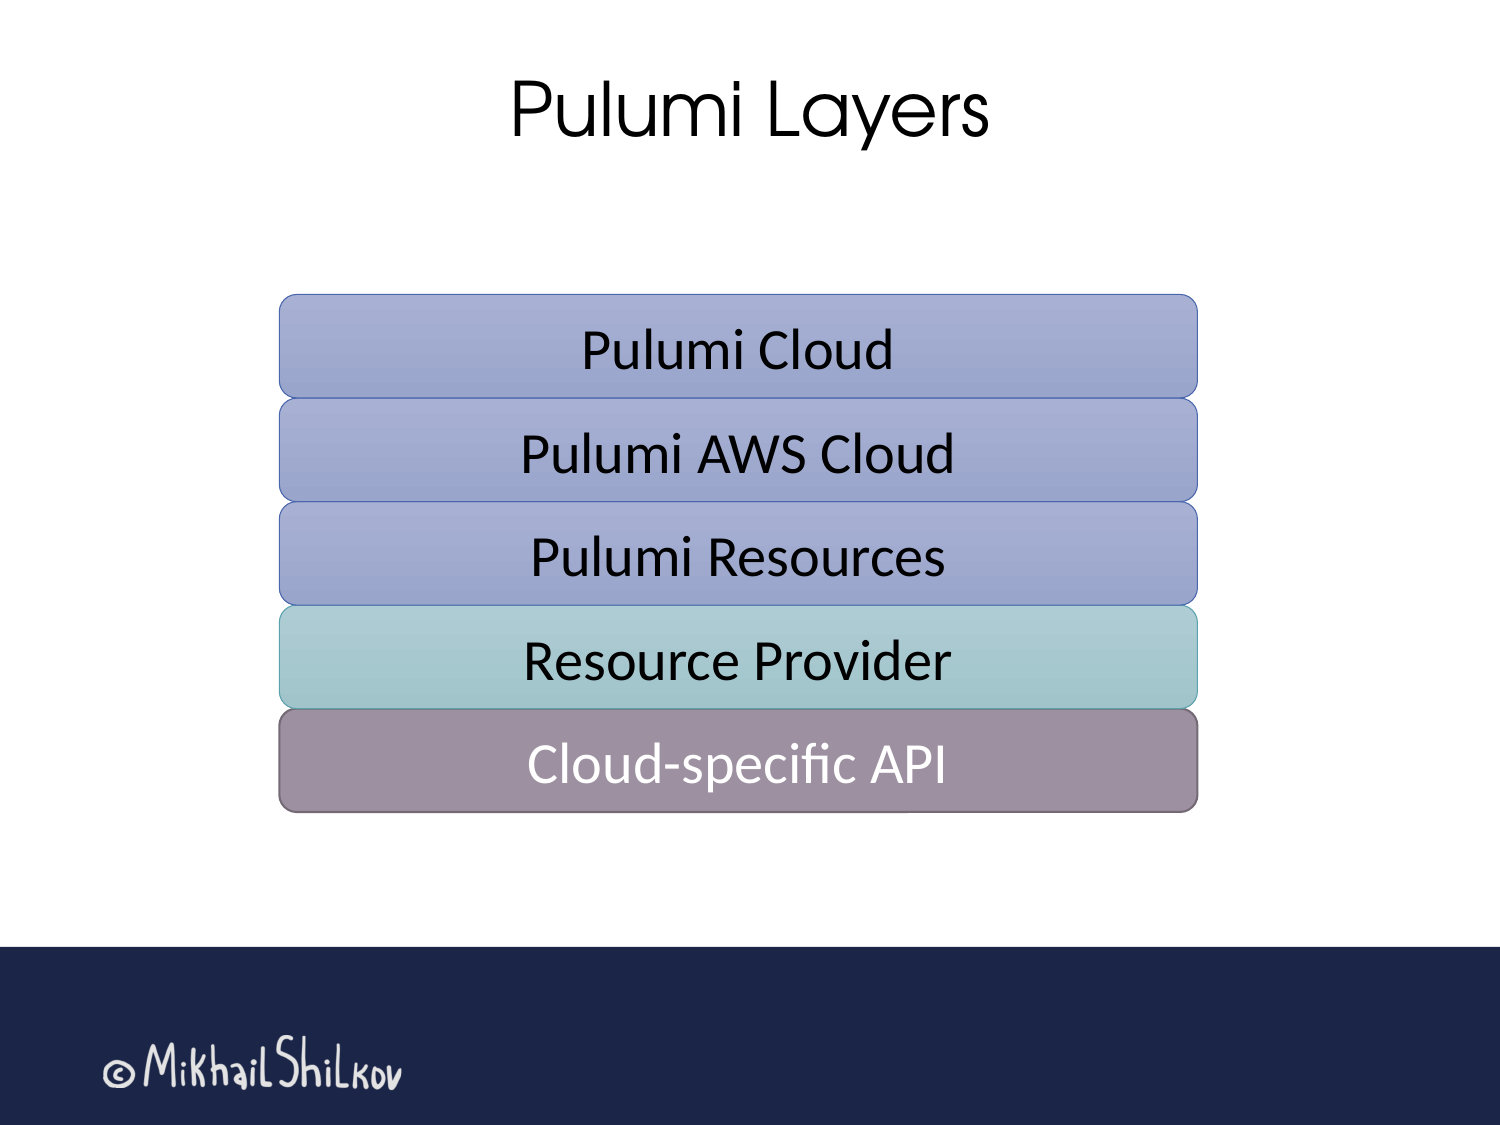

# Pulumi Layers
Pulumi Cloud
Pulumi AWS Cloud
Pulumi Resources
Resource Provider
Cloud-specific API